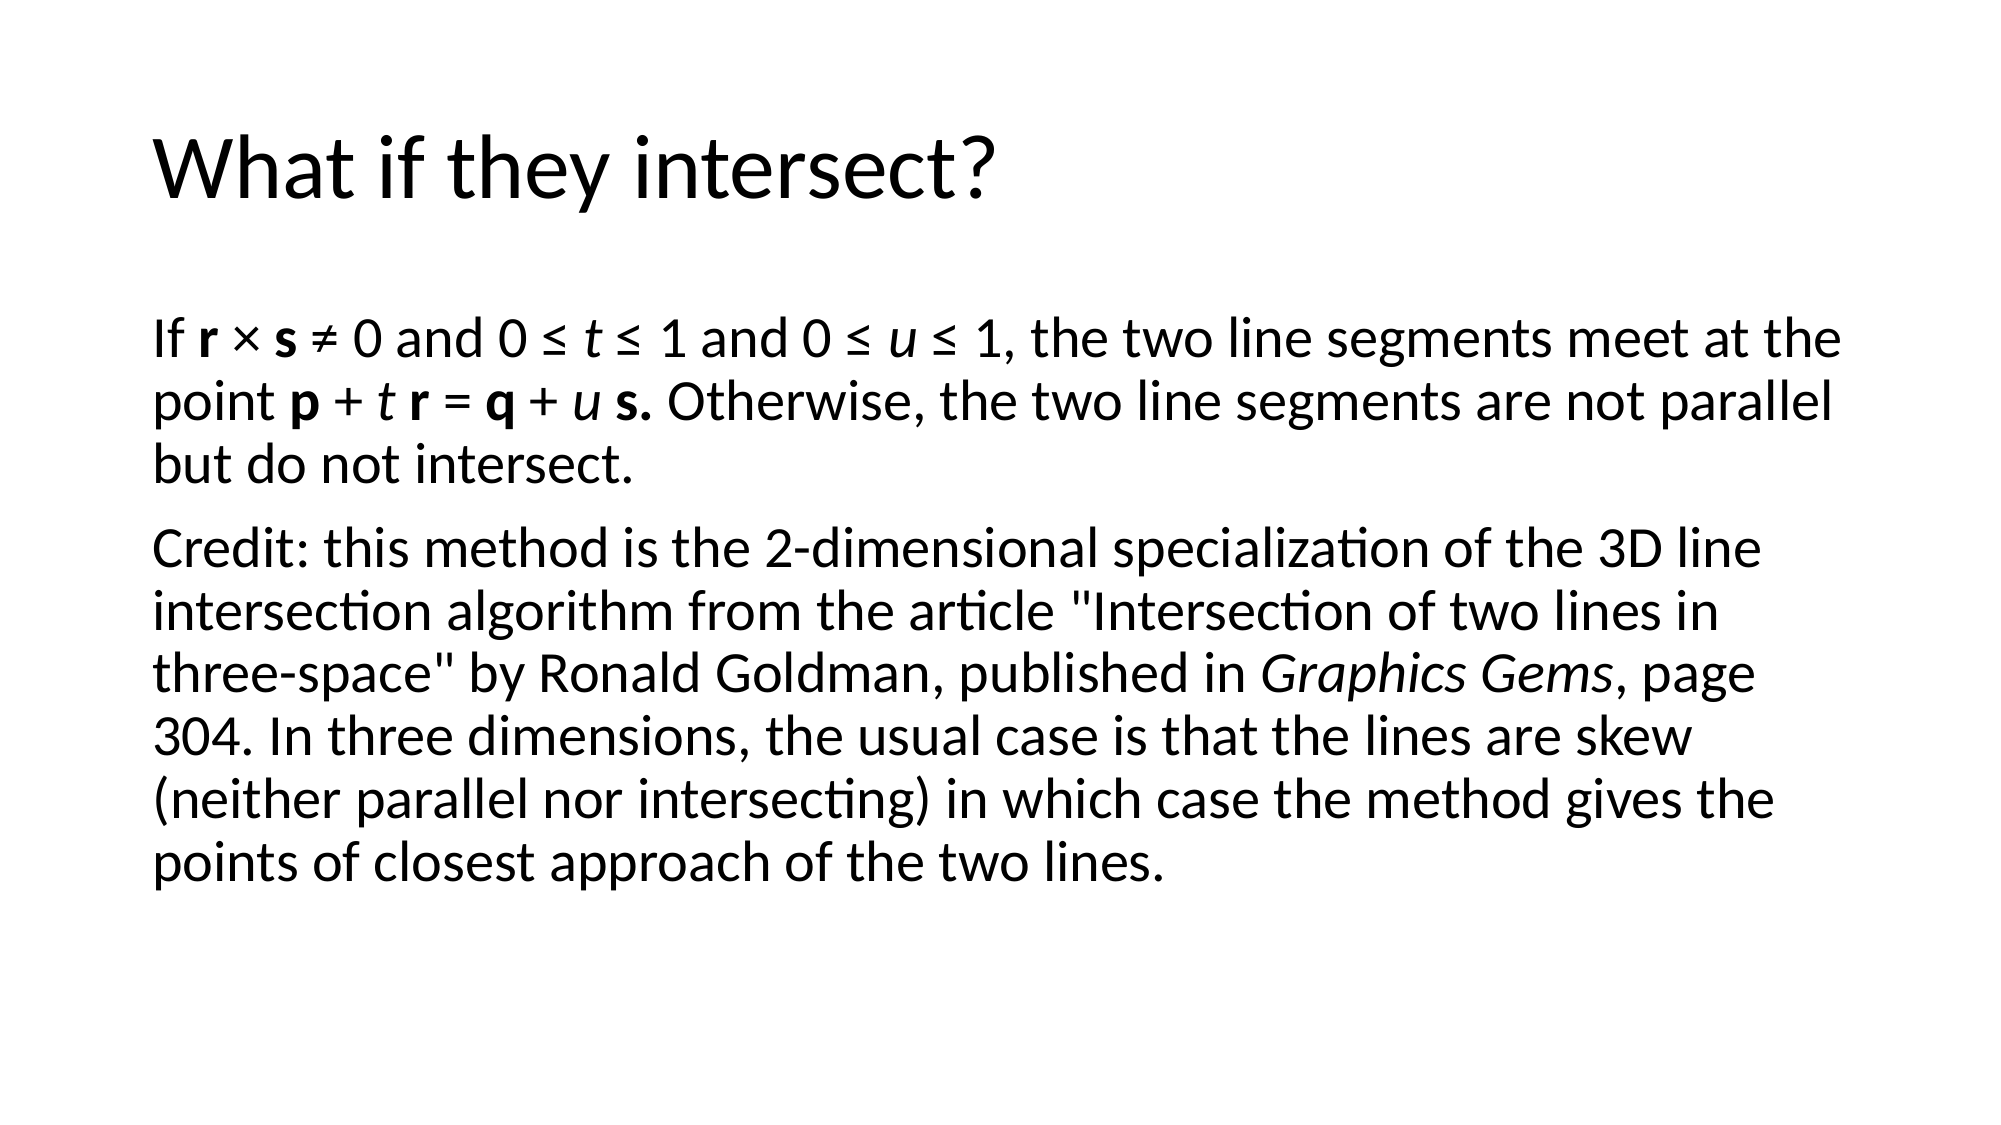

# What if they intersect?
If r × s ≠ 0 and 0 ≤ t ≤ 1 and 0 ≤ u ≤ 1, the two line segments meet at the point p + t r = q + u s. Otherwise, the two line segments are not parallel but do not intersect.
Credit: this method is the 2-dimensional specialization of the 3D line intersection algorithm from the article "Intersection of two lines in three-space" by Ronald Goldman, published in Graphics Gems, page 304. In three dimensions, the usual case is that the lines are skew (neither parallel nor intersecting) in which case the method gives the points of closest approach of the two lines.